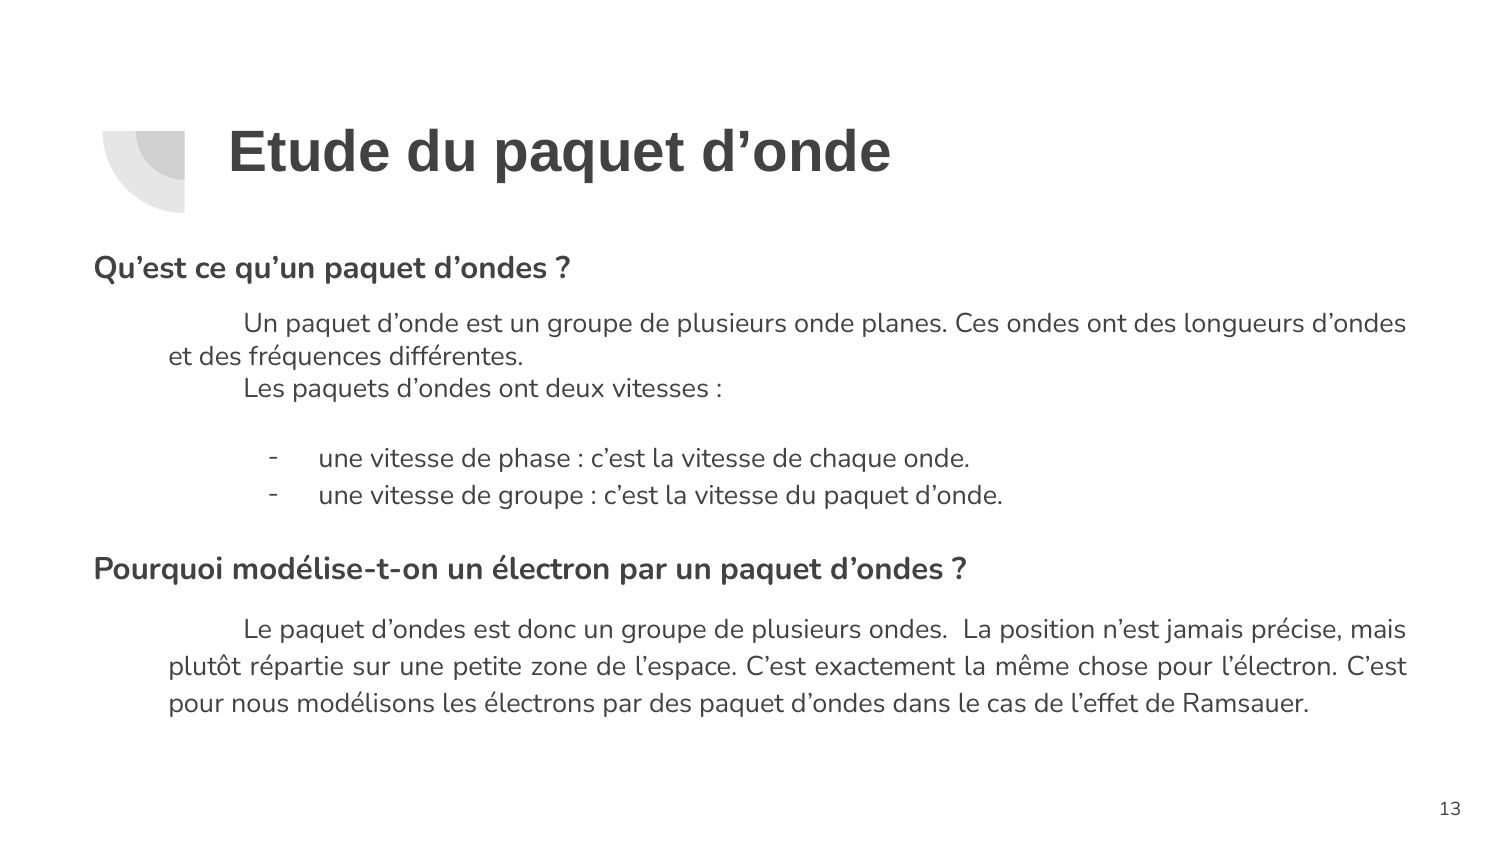

# Etude du paquet d’onde
Qu’est ce qu’un paquet d’ondes ?
Un paquet d’onde est un groupe de plusieurs onde planes. Ces ondes ont des longueurs d’ondes et des fréquences différentes.
Les paquets d’ondes ont deux vitesses :

une vitesse de phase : c’est la vitesse de chaque onde.
une vitesse de groupe : c’est la vitesse du paquet d’onde.

Pourquoi modélise-t-on un électron par un paquet d’ondes ?
Le paquet d’ondes est donc un groupe de plusieurs ondes.  La position n’est jamais précise, mais plutôt répartie sur une petite zone de l’espace. C’est exactement la même chose pour l’électron. C’est pour nous modélisons les électrons par des paquet d’ondes dans le cas de l’effet de Ramsauer.
13